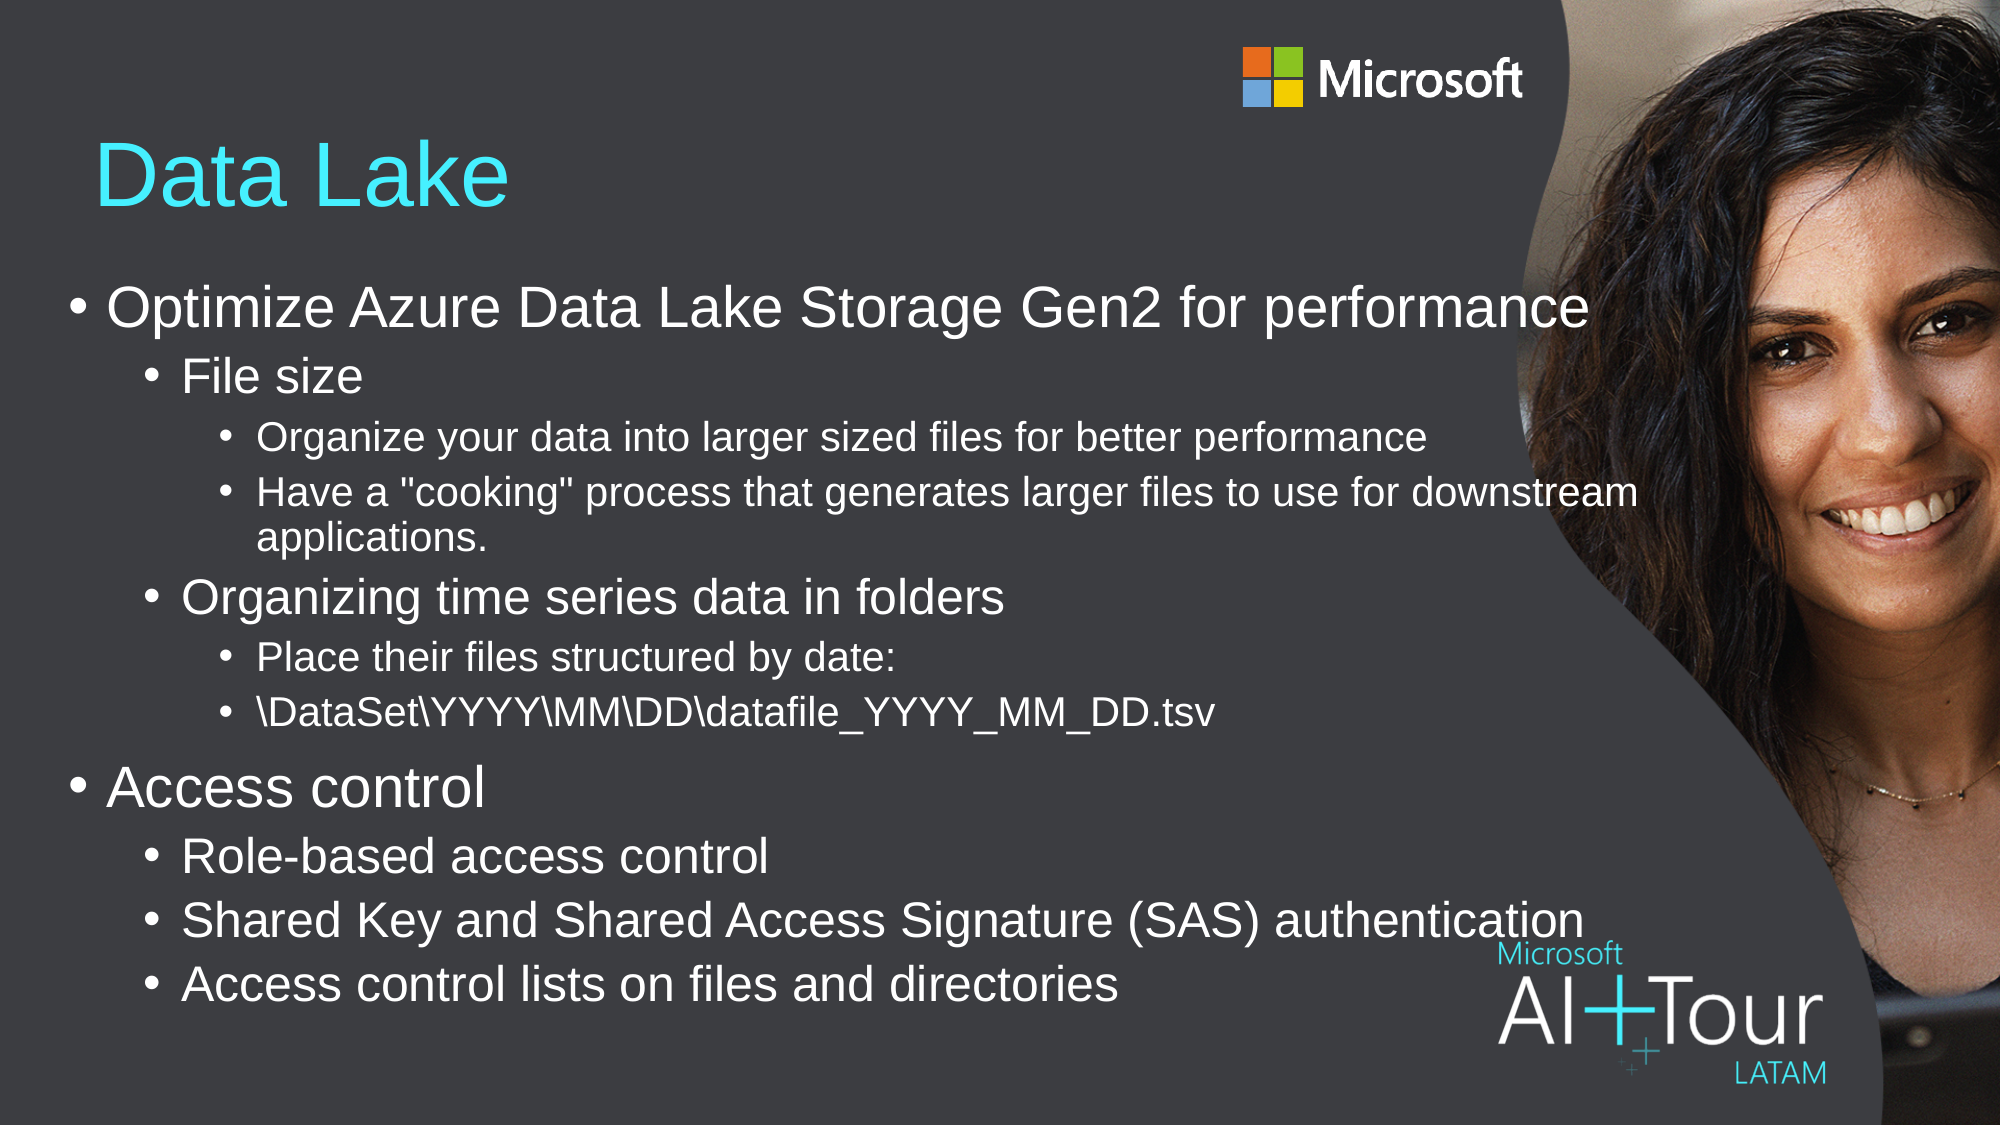

# Data Lake
Optimize Azure Data Lake Storage Gen2 for performance
File size
Organize your data into larger sized files for better performance
Have a "cooking" process that generates larger files to use for downstream applications.
Organizing time series data in folders
Place their files structured by date:
\DataSet\YYYY\MM\DD\datafile_YYYY_MM_DD.tsv
Access control
Role-based access control
Shared Key and Shared Access Signature (SAS) authentication
Access control lists on files and directories